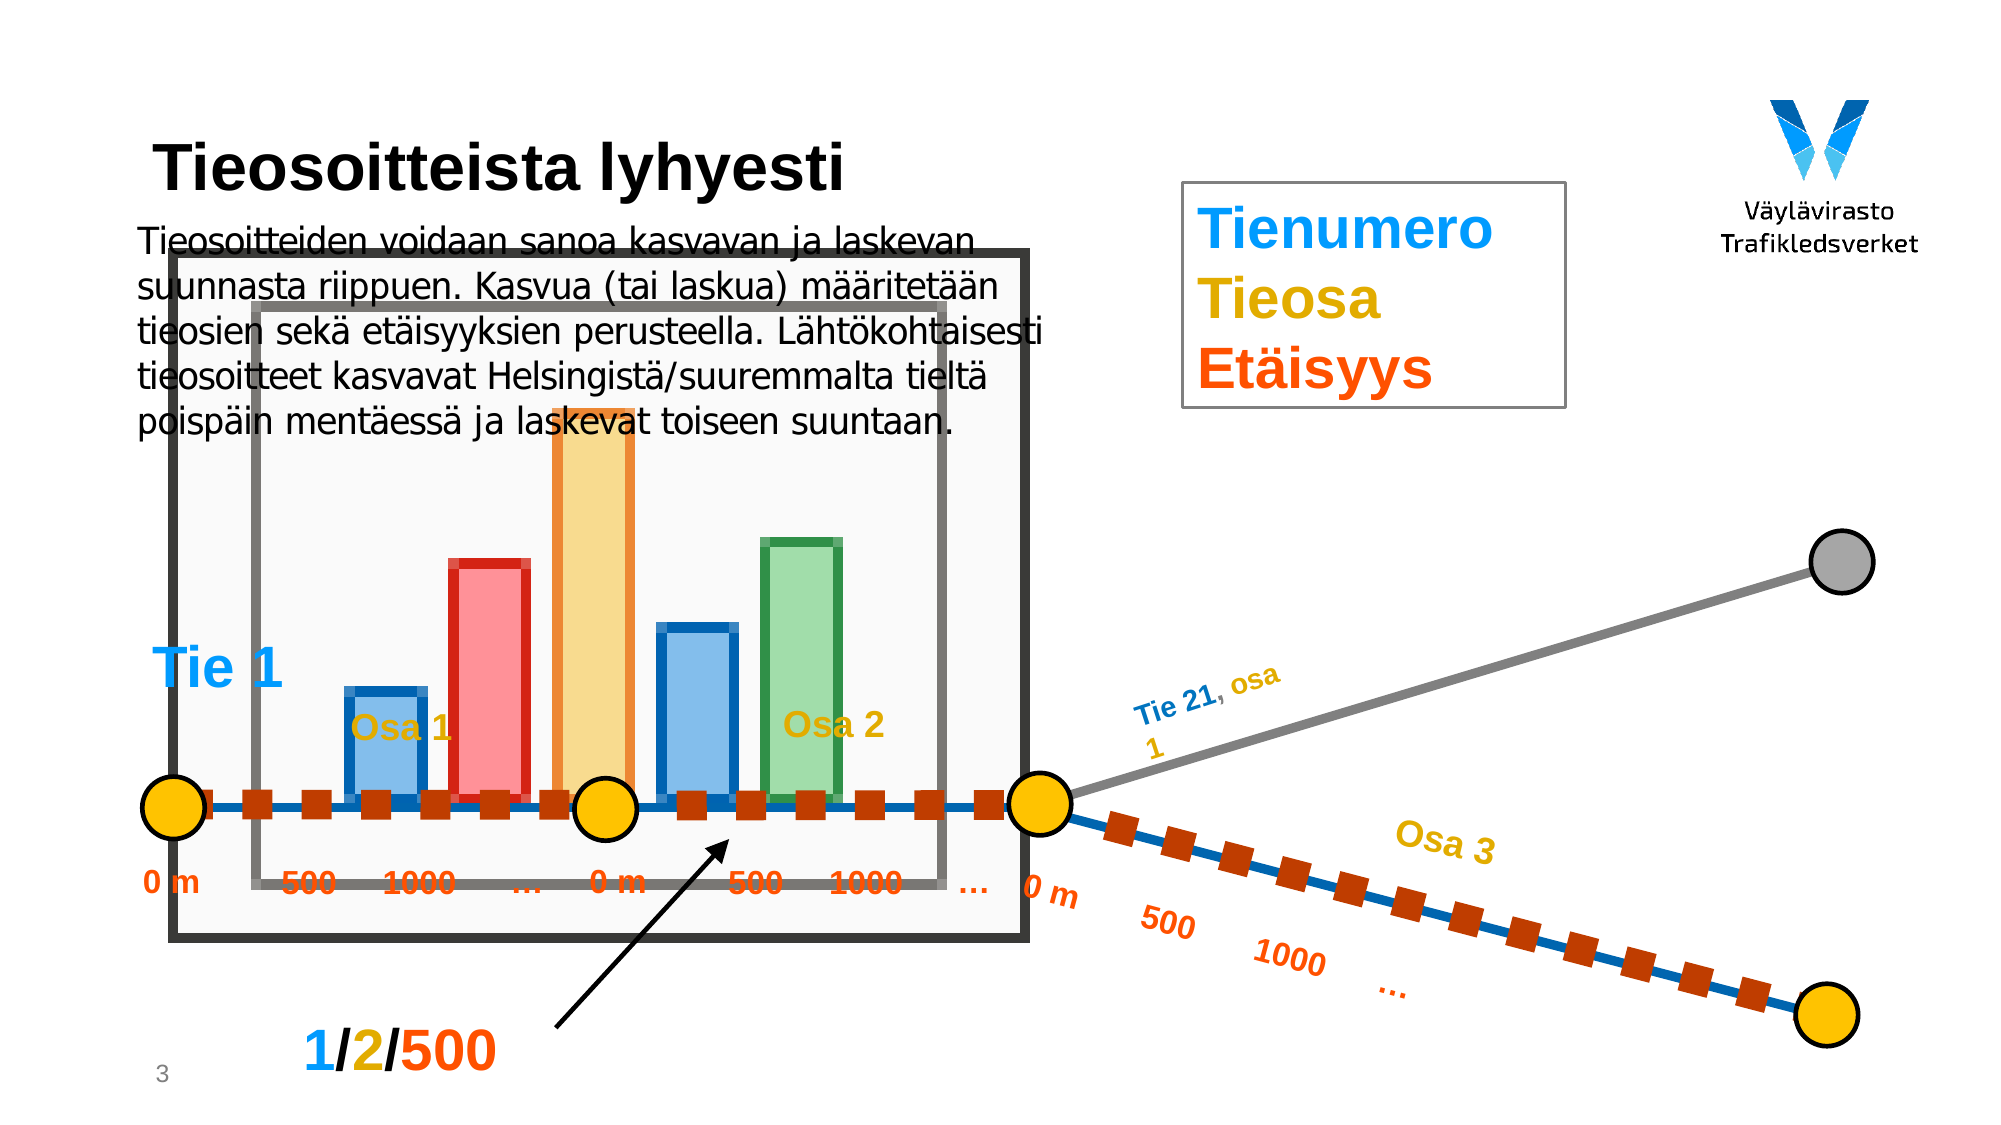

# Tieosoitteista lyhyesti
Tienumero
Tieosa
Etäisyys
Tieosoitteiden voidaan sanoa kasvavan ja laskevan suunnasta riippuen. Kasvua (tai laskua) määritetään tieosien sekä etäisyyksien perusteella. Lähtökohtaisesti tieosoitteet kasvavat Helsingistä/suuremmalta tieltä poispäin mentäessä ja laskevat toiseen suuntaan.

Tie 1
Tie 21, osa 1
Osa 2
Osa 1

Osa 3

0 m
…
0 m
…
500
1000
500
1000
500
0 m
…
1000
1/2/500
3